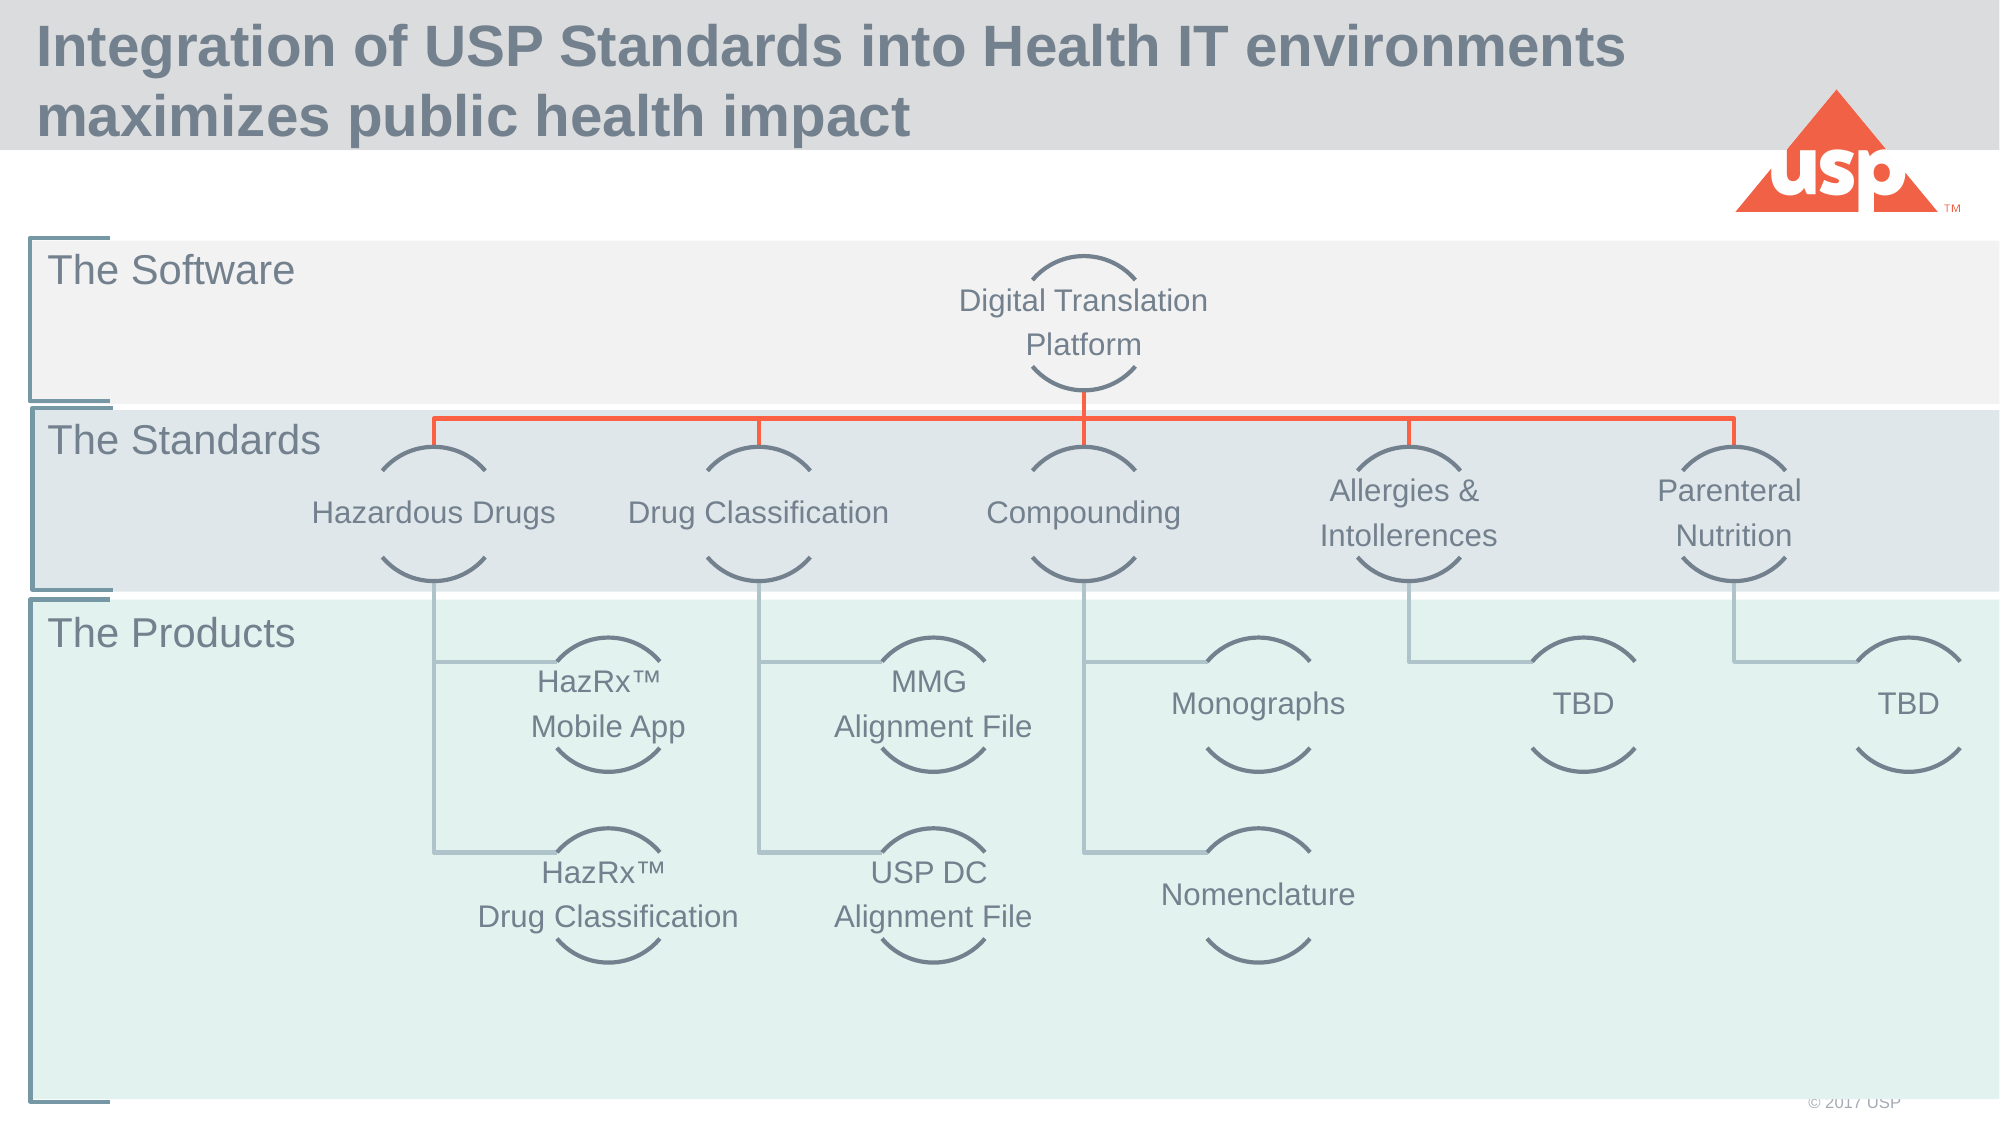

Digital Translation
Platform
Hazardous Drugs
HazRx™
Mobile App
HazRx™
Drug Classification
Drug Classification
MMG
Alignment File
USP DC
Alignment File
Compounding
Monographs
Nomenclature
Allergies &
Intollerences
TBD
Parenteral
Nutrition
TBD
# Integration of USP Standards into Health IT environments maximizes public health impact

The Software

The Standards

The Products